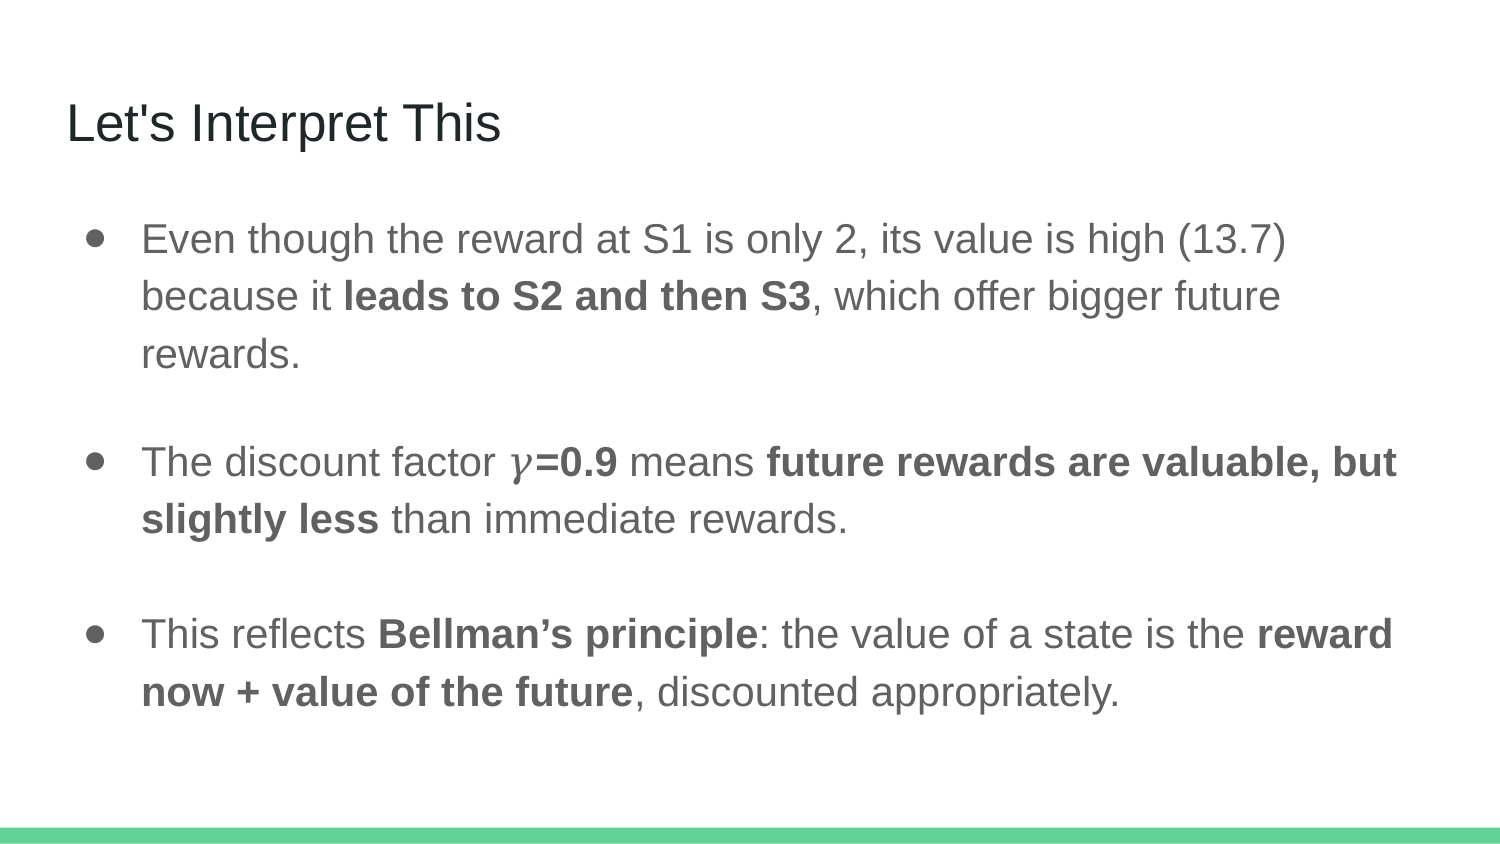

# Let's Interpret This
Even though the reward at S1 is only 2, its value is high (13.7) because it leads to S2 and then S3, which offer bigger future rewards.
The discount factor 𝛾=0.9 means future rewards are valuable, but slightly less than immediate rewards.
This reflects Bellman’s principle: the value of a state is the reward now + value of the future, discounted appropriately.